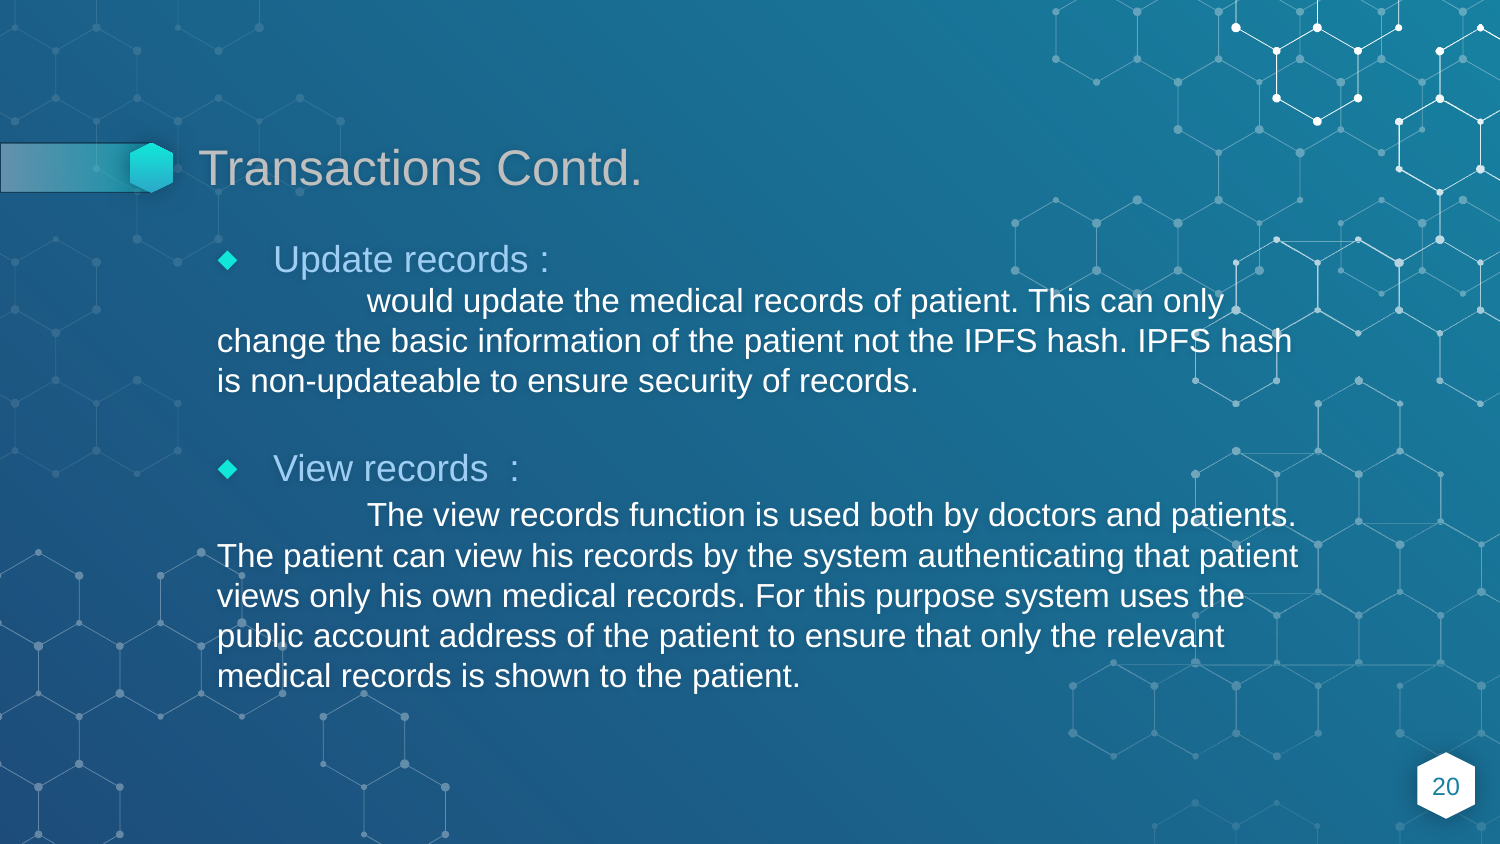

# Transactions Contd.
Update records :
	would update the medical records of patient. This can only change the basic information of the patient not the IPFS hash. IPFS hash is non-updateable to ensure security of records.

View records  :
	The view records function is used both by doctors and patients. The patient can view his records by the system authenticating that patient views only his own medical records. For this purpose system uses the public account address of the patient to ensure that only the relevant medical records is shown to the patient.

20